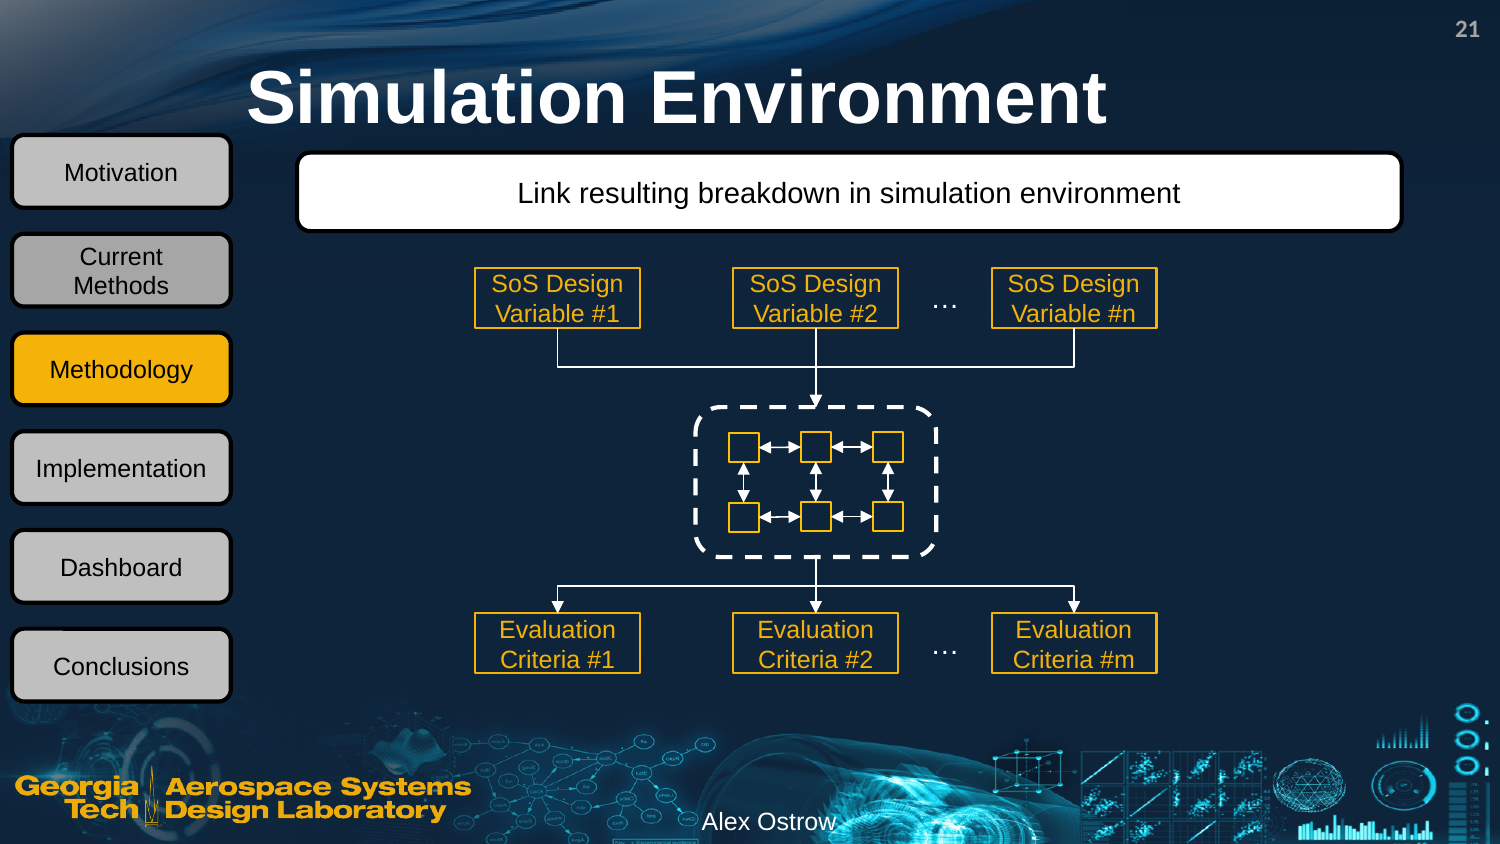

21
# Simulation Environment
Motivation
Link resulting breakdown in simulation environment
Current Methods
SoS Design Variable #1
SoS Design Variable #2
SoS Design Variable #n
…
Methodology

Implementation

Dashboard
Evaluation Criteria #1
Evaluation Criteria #2
Evaluation Criteria #m
…
Conclusions
Alex Ostrow